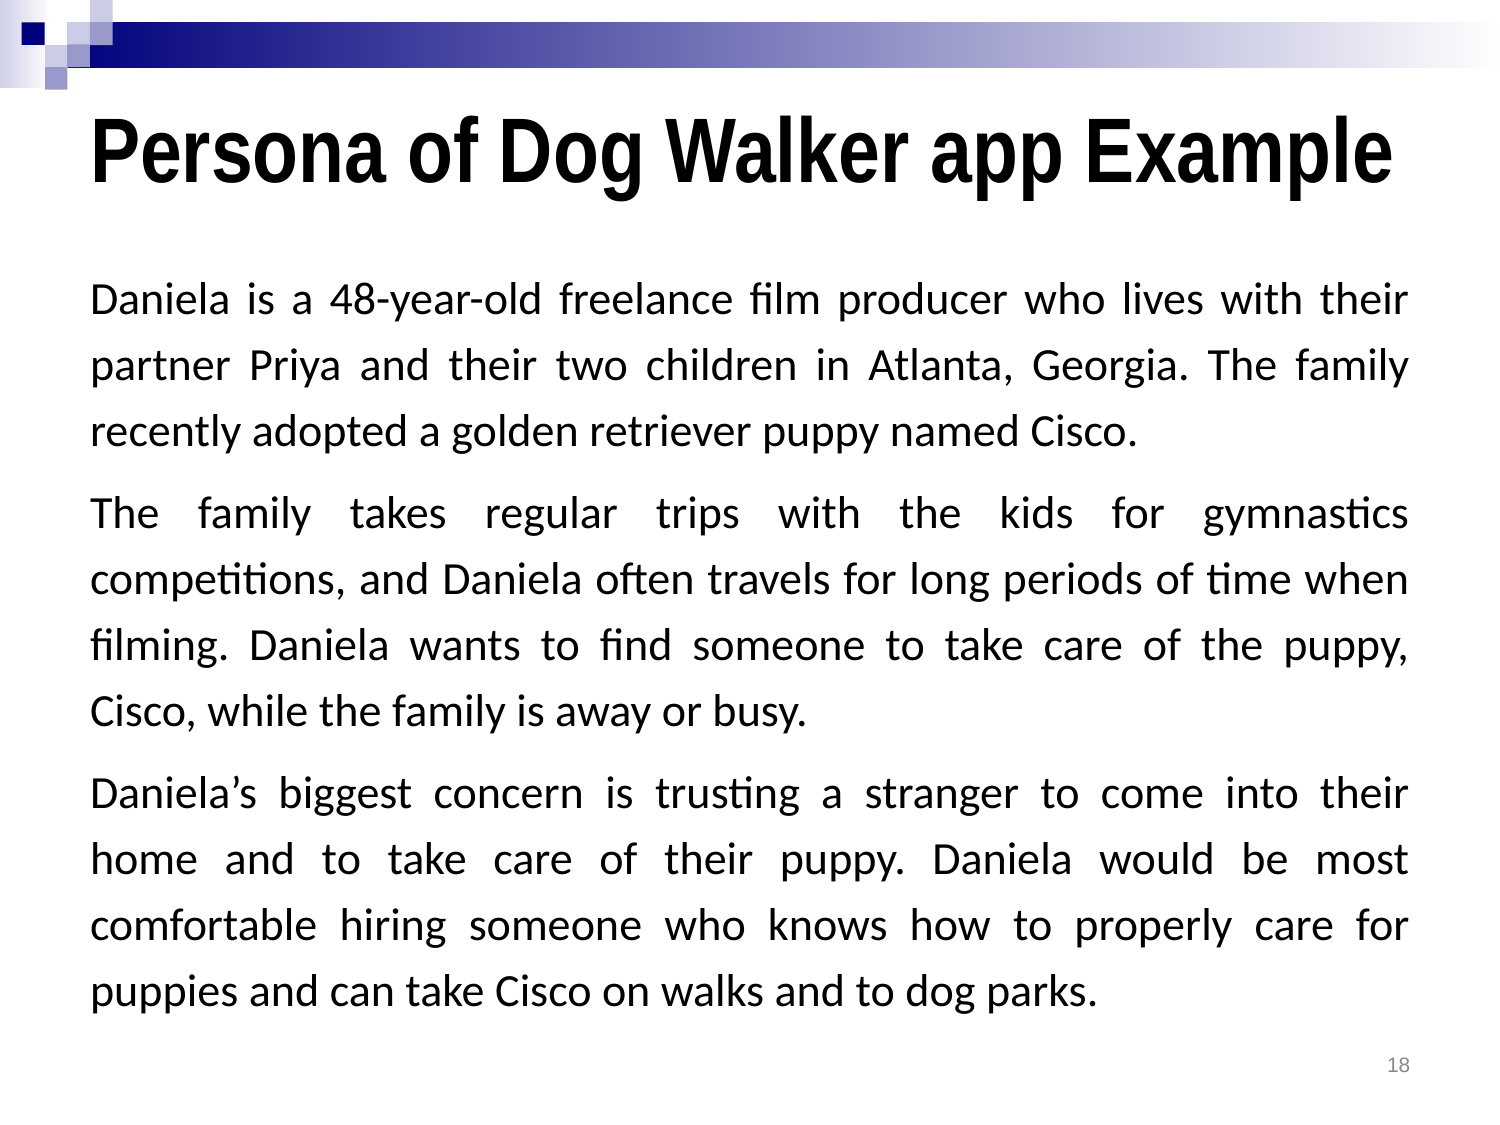

# Persona of Dog Walker app Example
Daniela is a 48-year-old freelance film producer who lives with their partner Priya and their two children in Atlanta, Georgia. The family recently adopted a golden retriever puppy named Cisco.
The family takes regular trips with the kids for gymnastics competitions, and Daniela often travels for long periods of time when filming. Daniela wants to find someone to take care of the puppy, Cisco, while the family is away or busy.
Daniela’s biggest concern is trusting a stranger to come into their home and to take care of their puppy. Daniela would be most comfortable hiring someone who knows how to properly care for puppies and can take Cisco on walks and to dog parks.
18